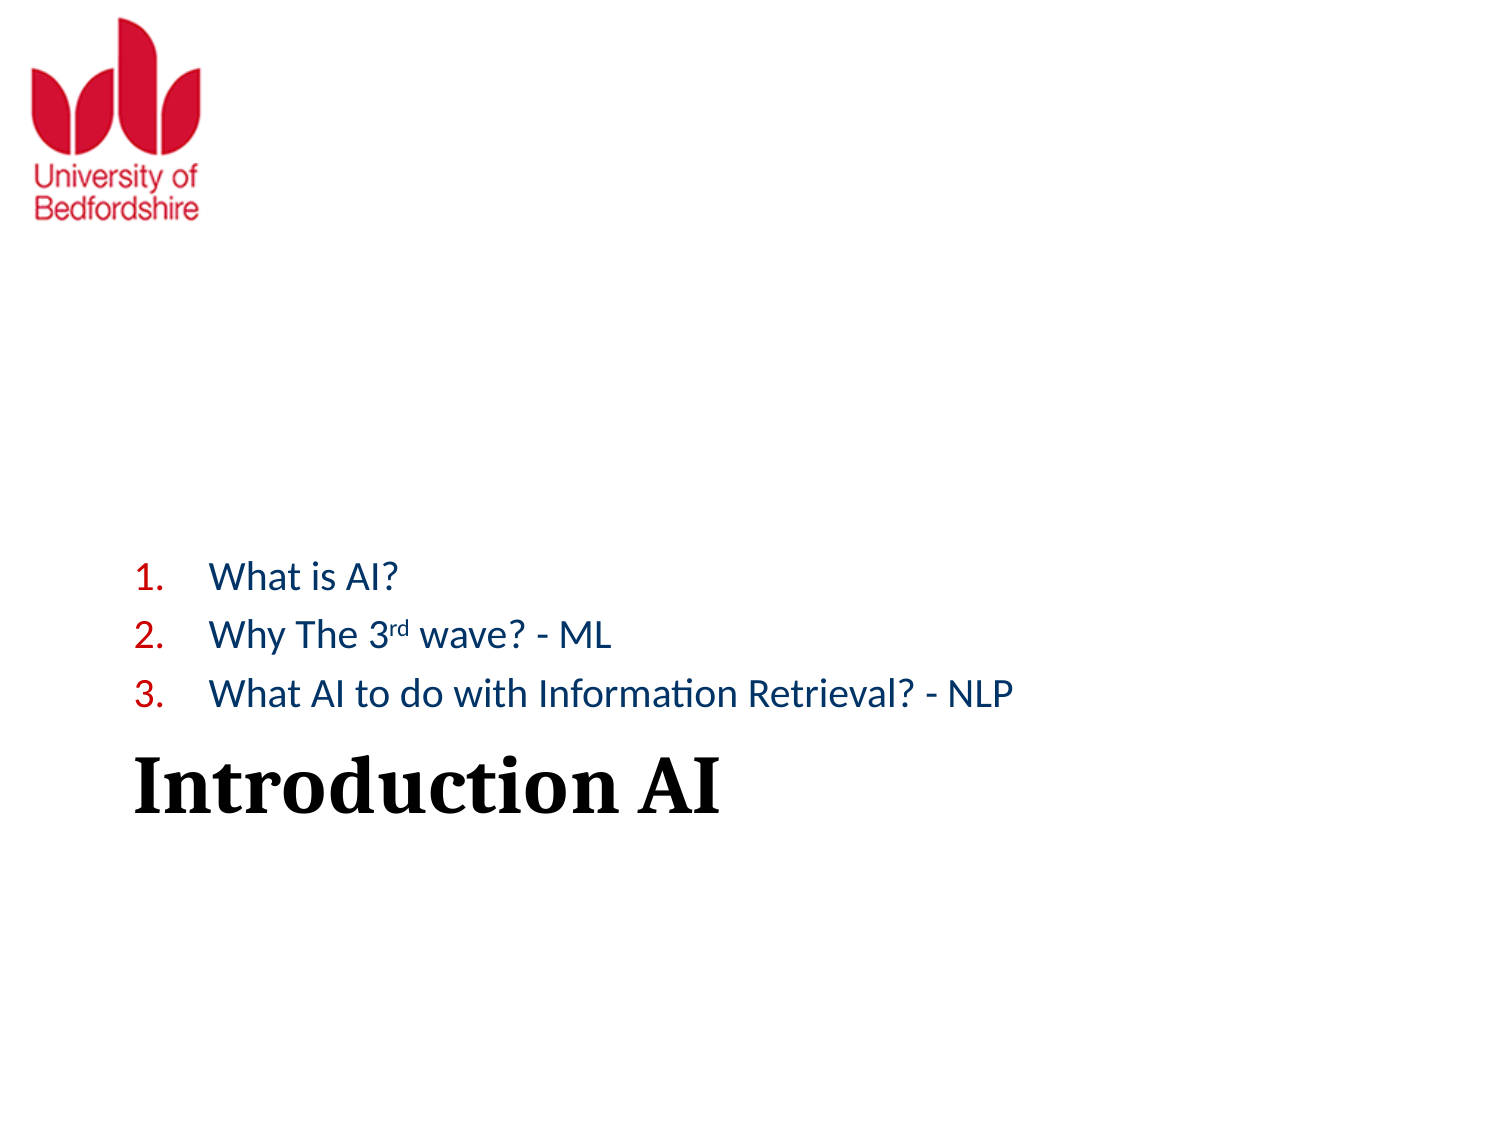

What is AI?
Why The 3rd wave? - ML
What AI to do with Information Retrieval? - NLP
# Introduction AI